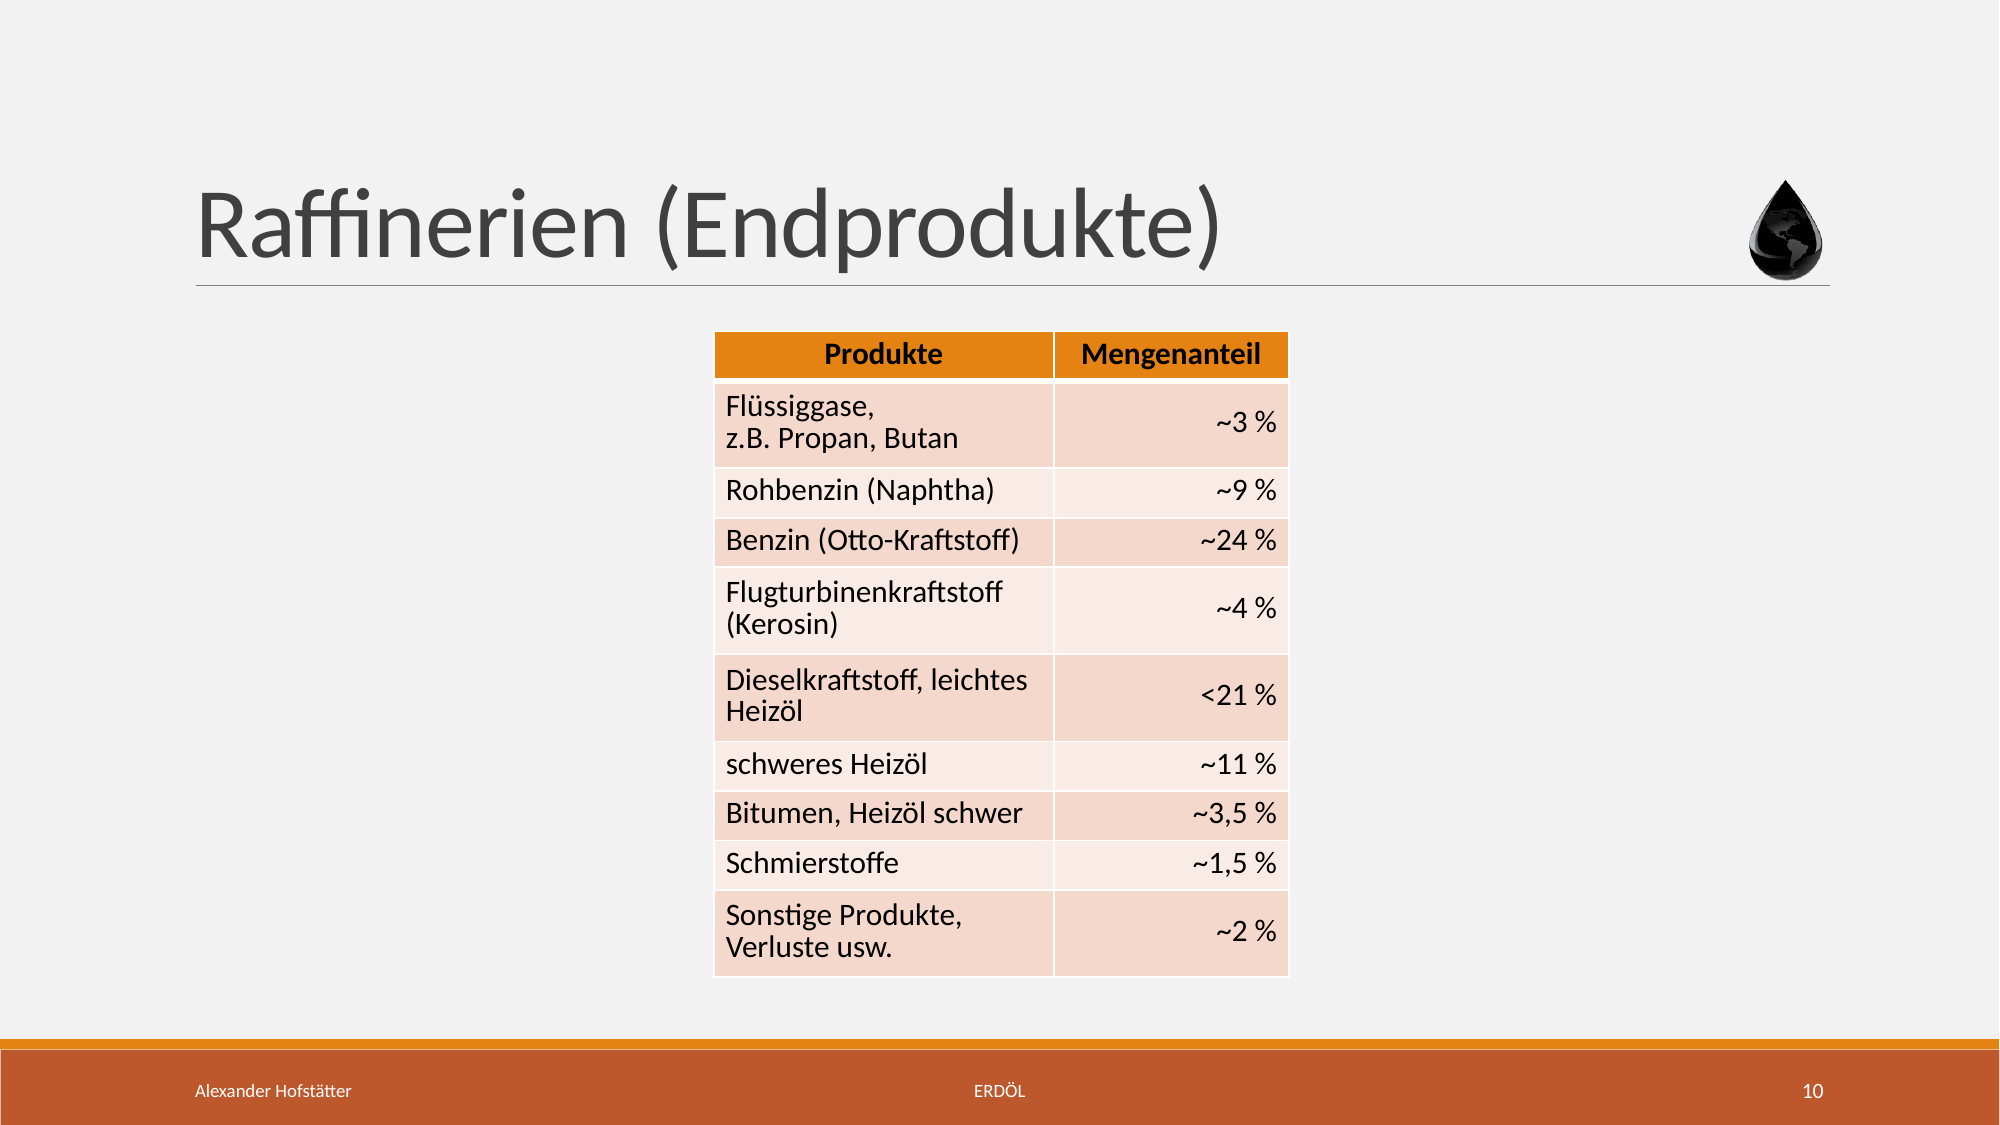

# Raffinerien (Endprodukte)
| Produkte | Mengenanteil |
| --- | --- |
| Flüssiggase, z.B. Propan, Butan | ~3 % |
| Rohbenzin (Naphtha) | ~9 % |
| Benzin (Otto-Kraftstoff) | ~24 % |
| Flugturbinenkraftstoff (Kerosin) | ~4 % |
| Dieselkraftstoff, leichtes Heizöl | <21 % |
| schweres Heizöl | ~11 % |
| Bitumen, Heizöl schwer | ~3,5 % |
| Schmierstoffe | ~1,5 % |
| Sonstige Produkte, Verluste usw. | ~2 % |
Alexander Hofstätter
Erdöl
10